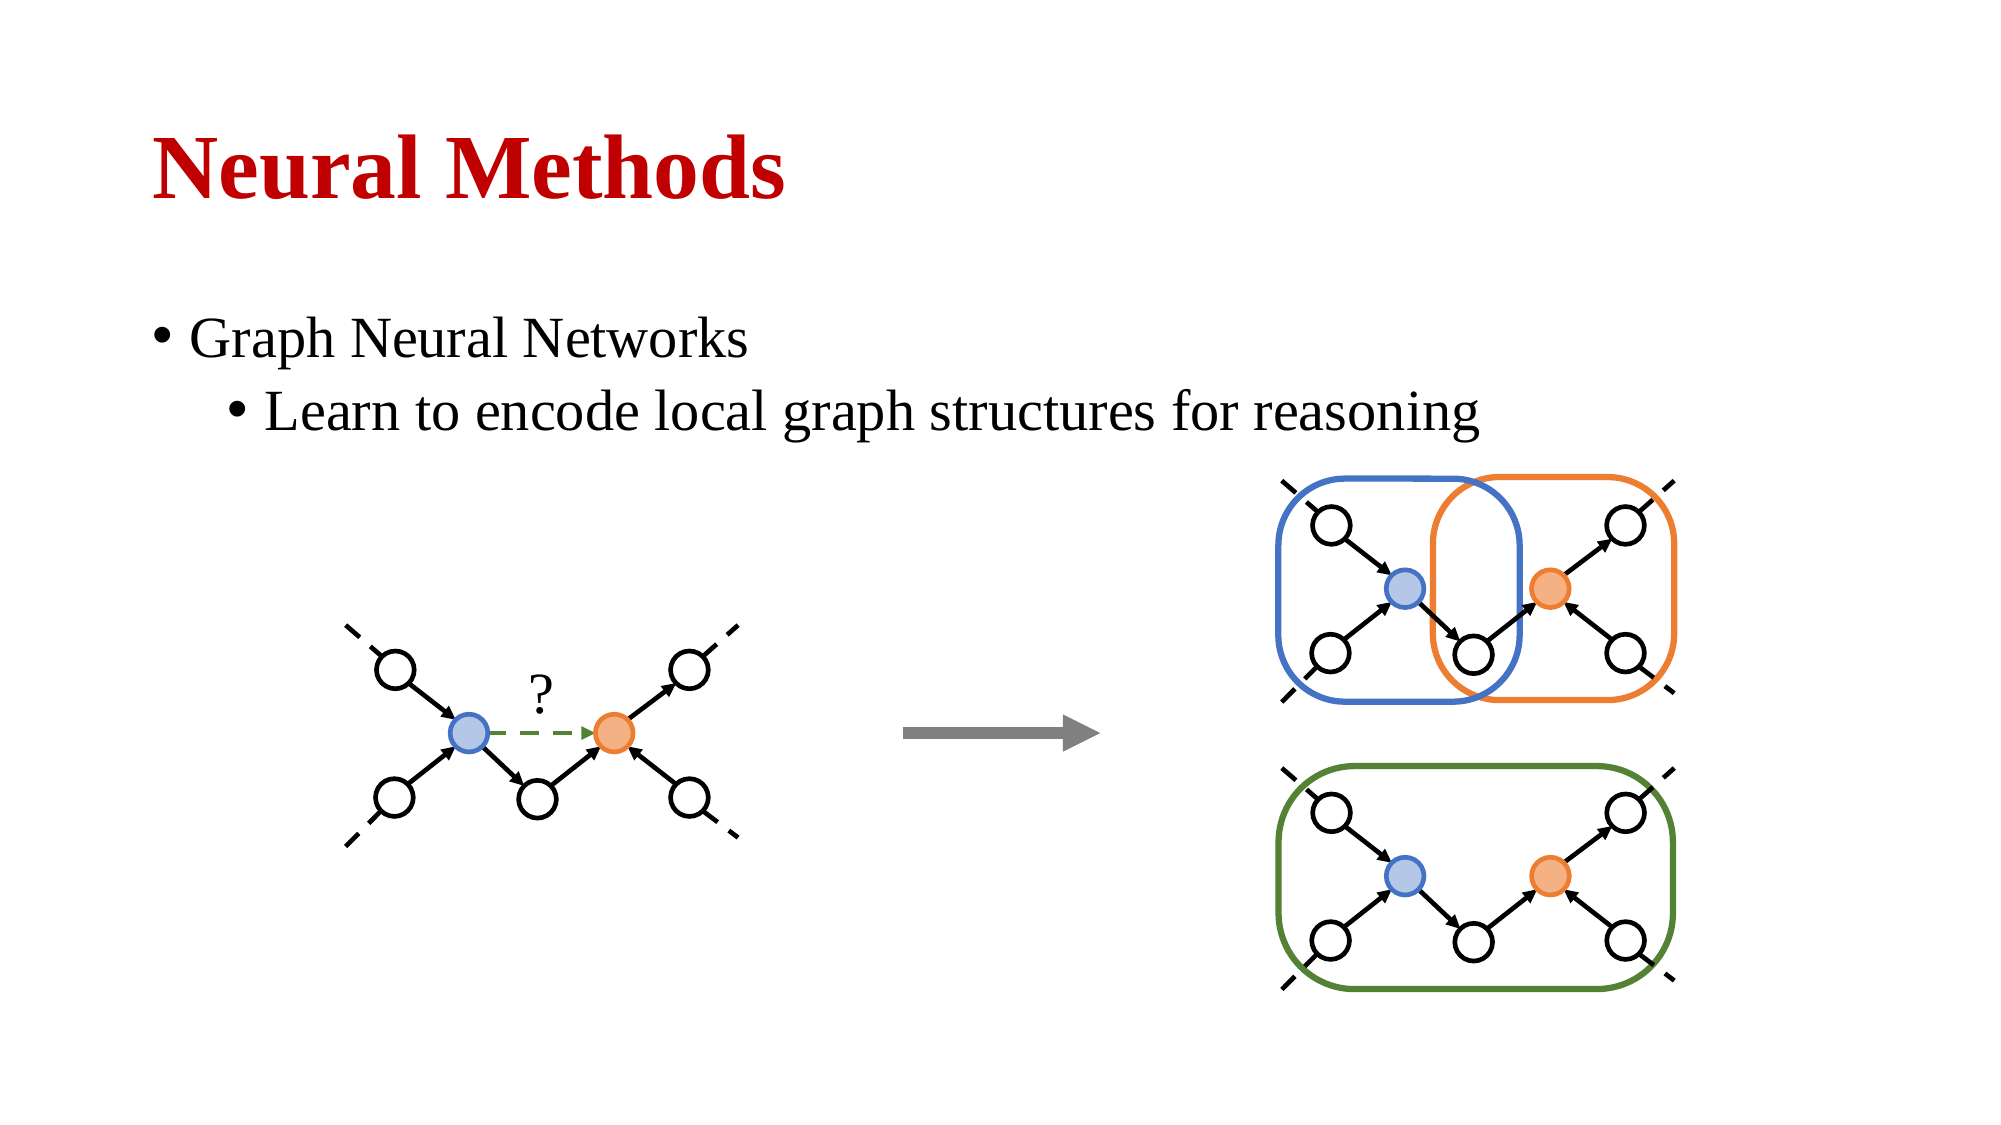

# Neural Methods
Graph Neural Networks
Learn to encode local graph structures for reasoning

?